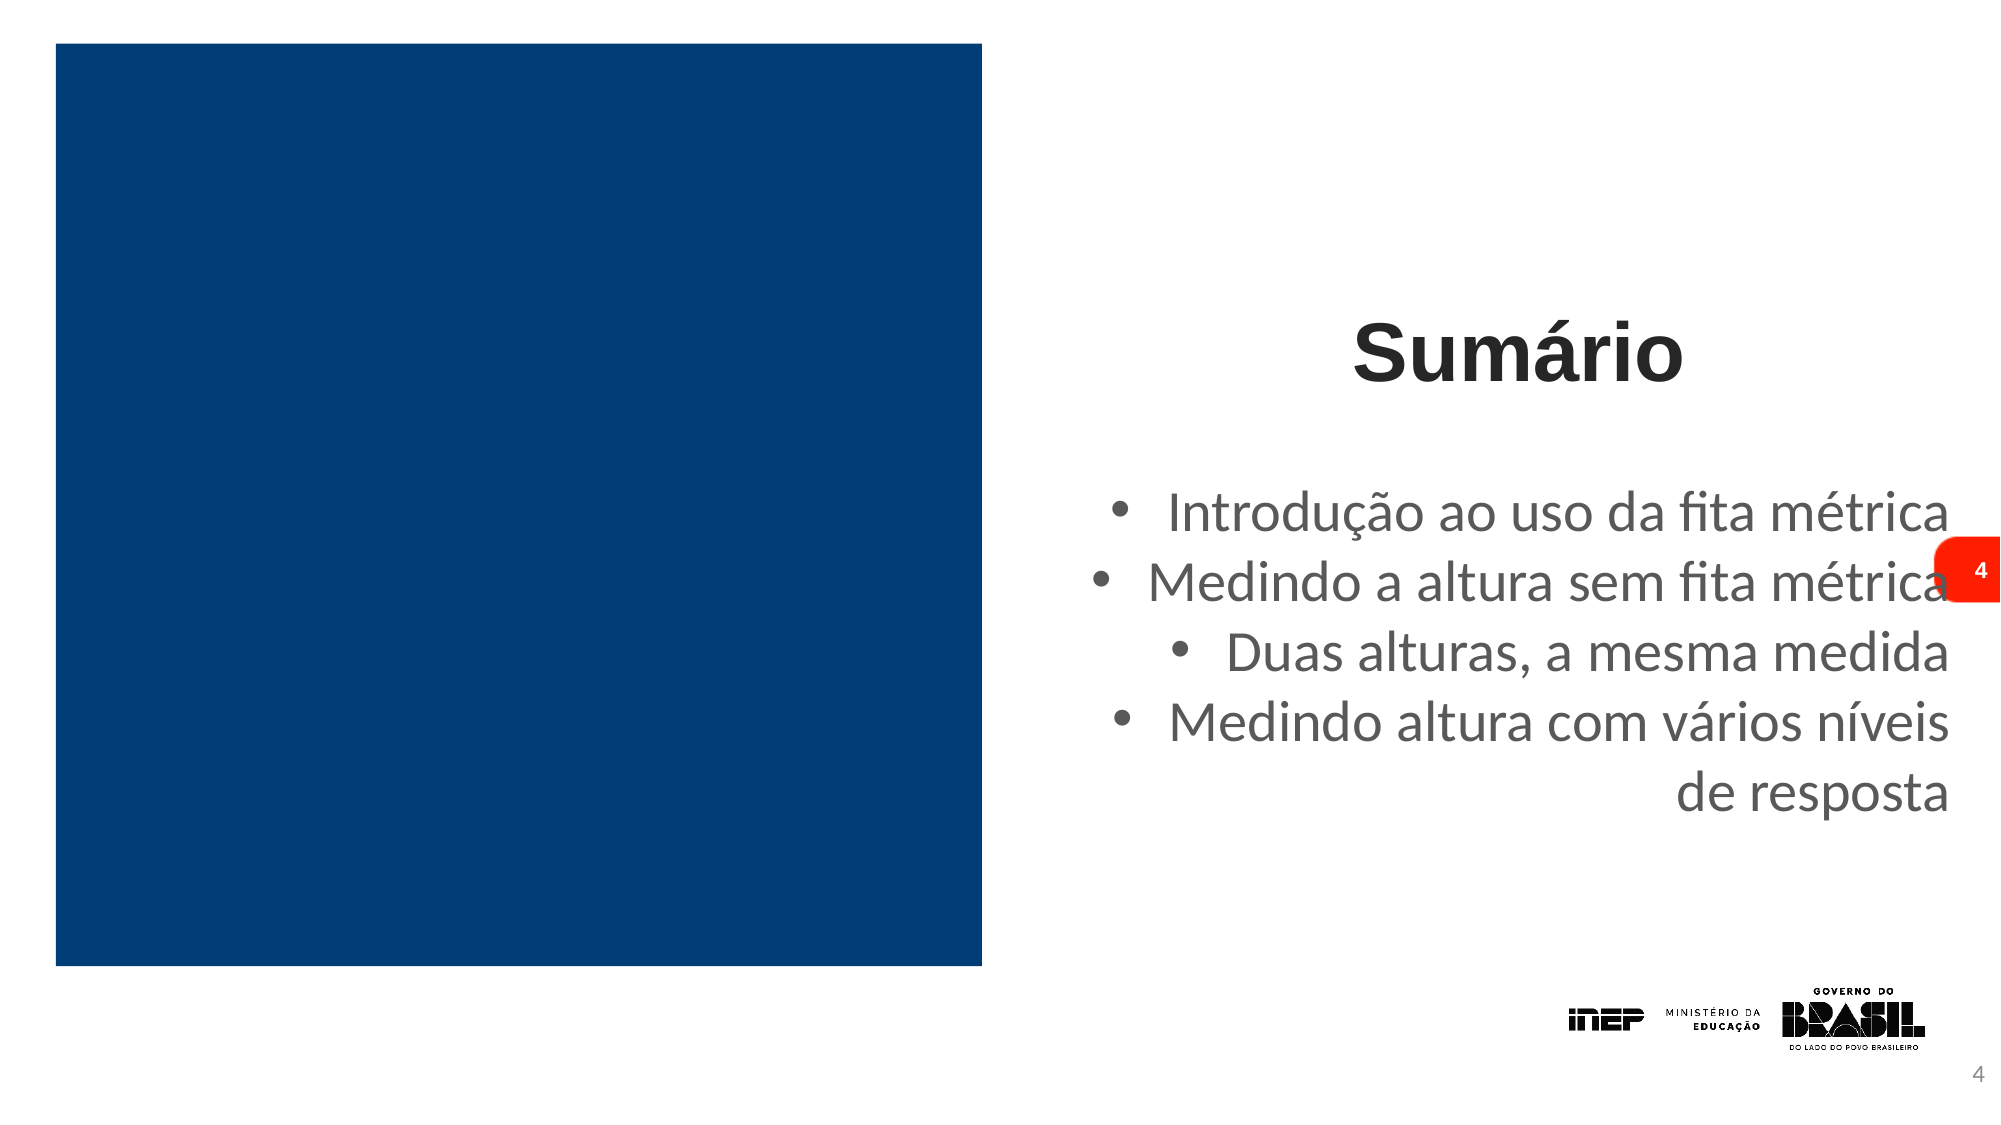

Sumário

Introdução ao uso da fita métrica
Medindo a altura sem fita métrica
Duas alturas, a mesma medida
Medindo altura com vários níveis de resposta

4